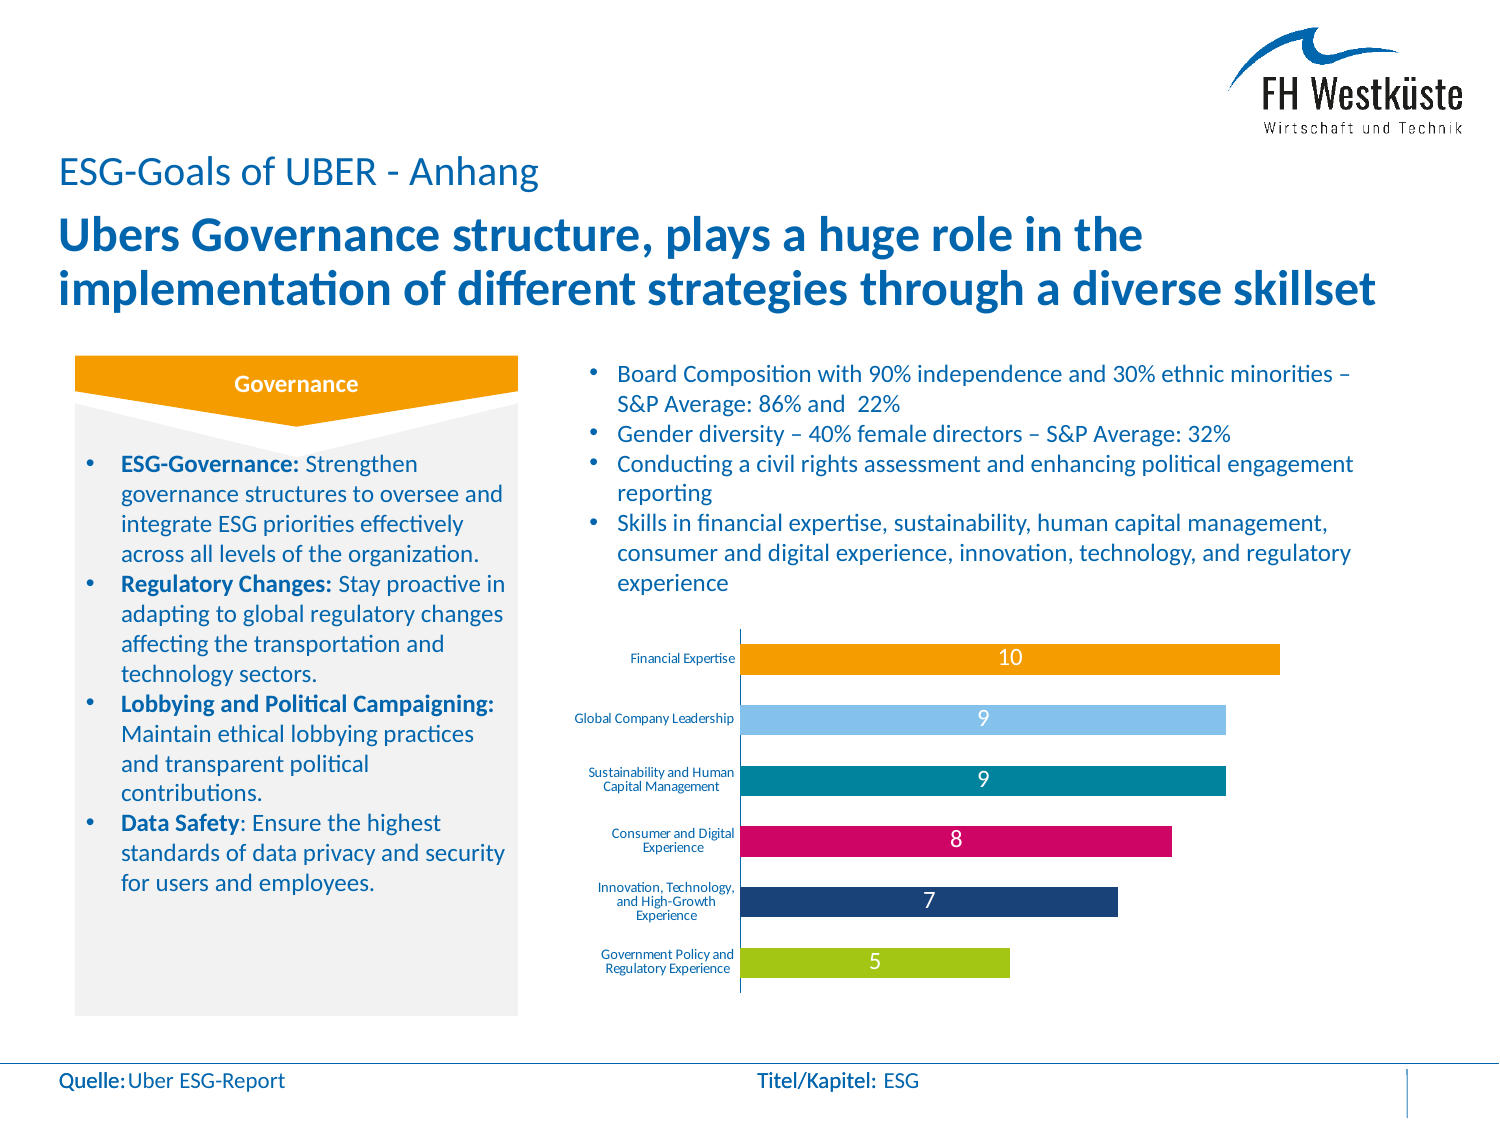

ESG-Goals of UBER - Anhang
Governance
# Ubers Governance structure, plays a huge role in the implementation of different strategies through a diverse skillset
Board Composition with 90% independence and 30% ethnic minorities – S&P Average: 86% and  22%
Gender diversity – 40% female directors – S&P Average: 32%
Conducting a civil rights assessment and enhancing political engagement reporting
Skills in financial expertise, sustainability, human capital management, consumer and digital experience, innovation, technology, and regulatory experience
ESG-Governance: Strengthen governance structures to oversee and integrate ESG priorities effectively across all levels of the organization.
Regulatory Changes: Stay proactive in adapting to global regulatory changes affecting the transportation and technology sectors.
Lobbying and Political Campaigning: Maintain ethical lobbying practices and transparent political contributions.
Data Safety: Ensure the highest standards of data privacy and security for users and employees.

### Chart

| Category | Series 1 |
|---|---|
| Government Policy and Regulatory Experience | 5.0 |
| Innovation, Technology, and High-Growth Experience | 7.0 |
| Consumer and Digital Experience | 8.0 |
| Sustainability and Human Capital Management | 9.0 |
| Global Company Leadership | 9.0 |
| Financial Expertise | 10.0 |
Uber ESG-Report
ESG